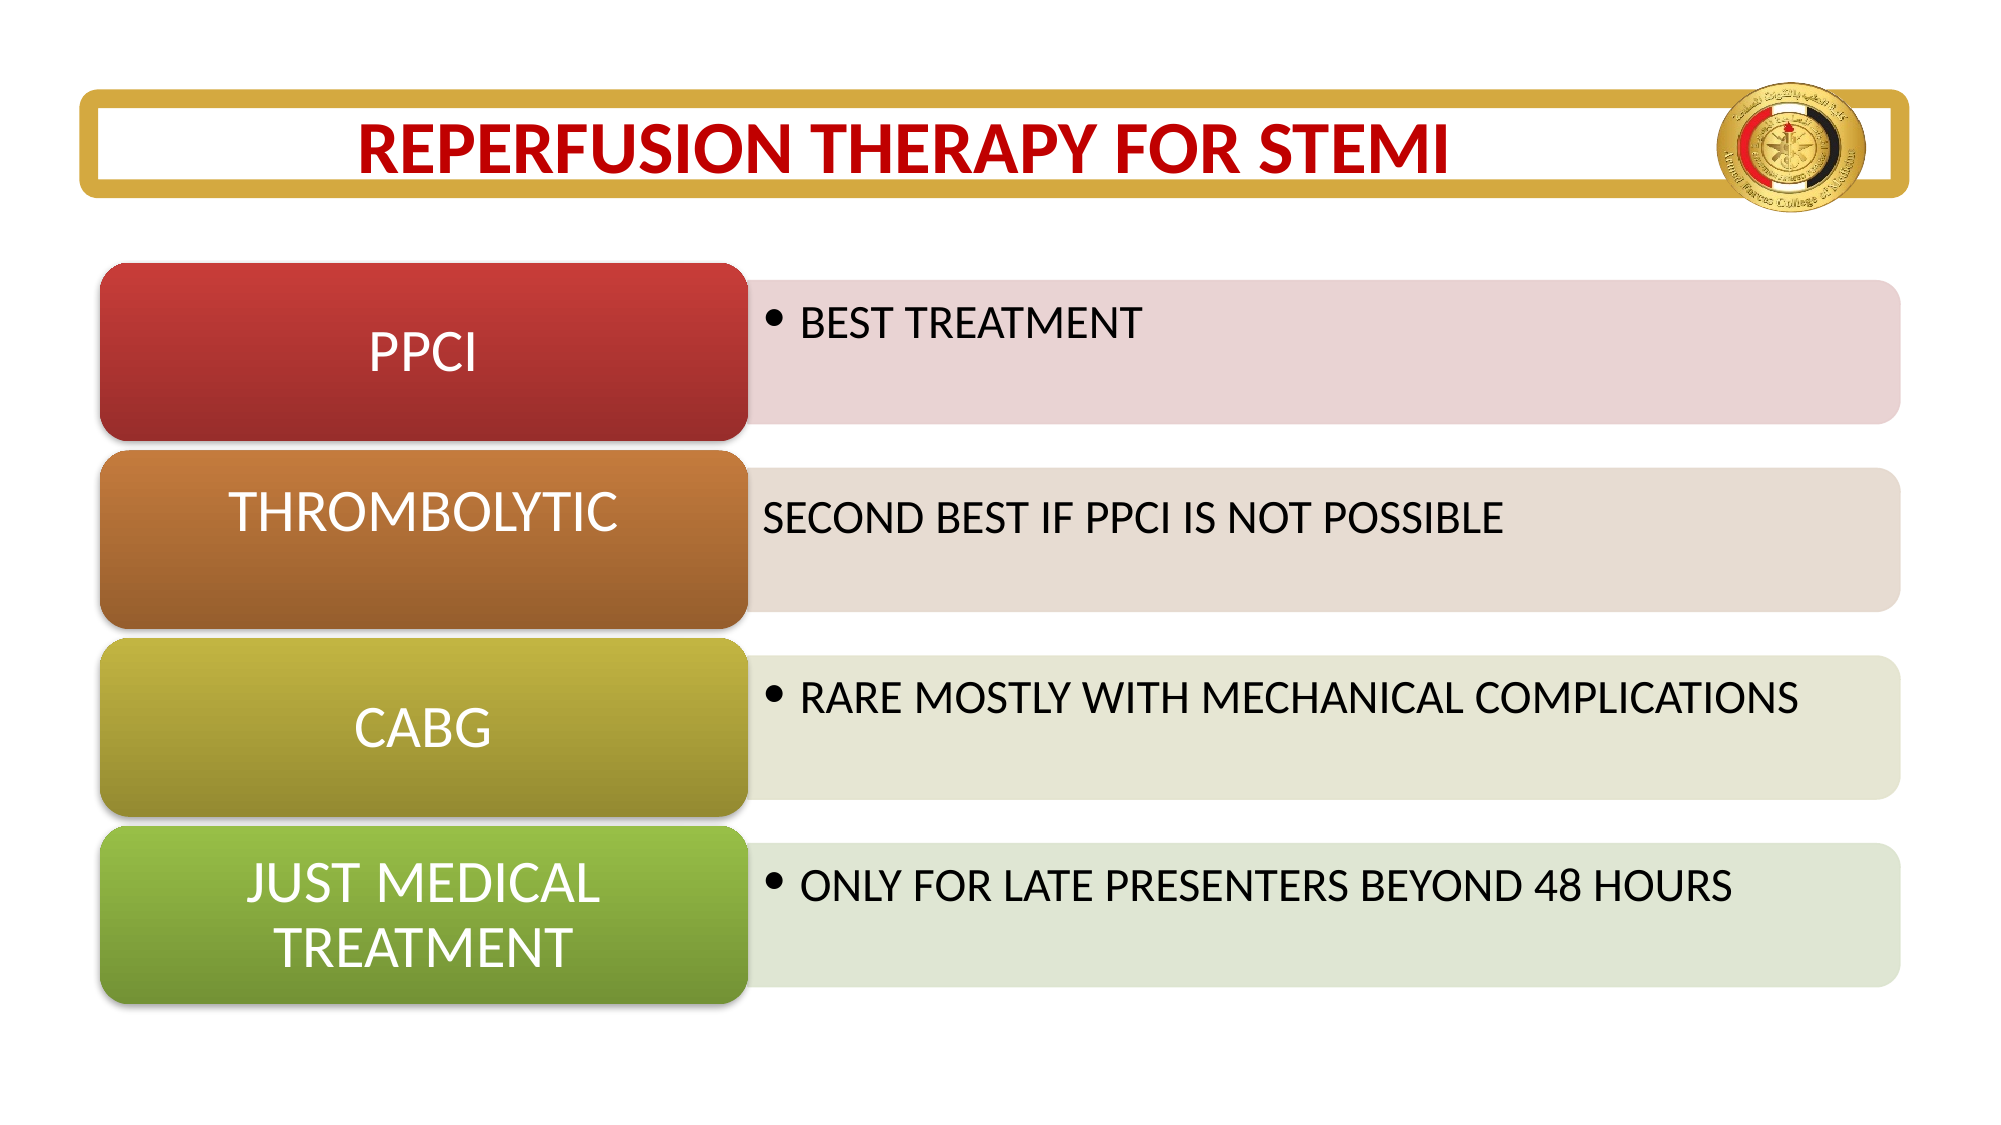

# REPERFUSION THERAPY FOR STEMI

PPCI
BEST TREATMENT

THROMBOLYTIC

SECOND BEST IF PPCI IS NOT POSSIBLE

CABG
RARE MOSTLY WITH MECHANICAL COMPLICATIONS

JUST MEDICAL TREATMENT
ONLY FOR LATE PRESENTERS BEYOND 48 HOURS